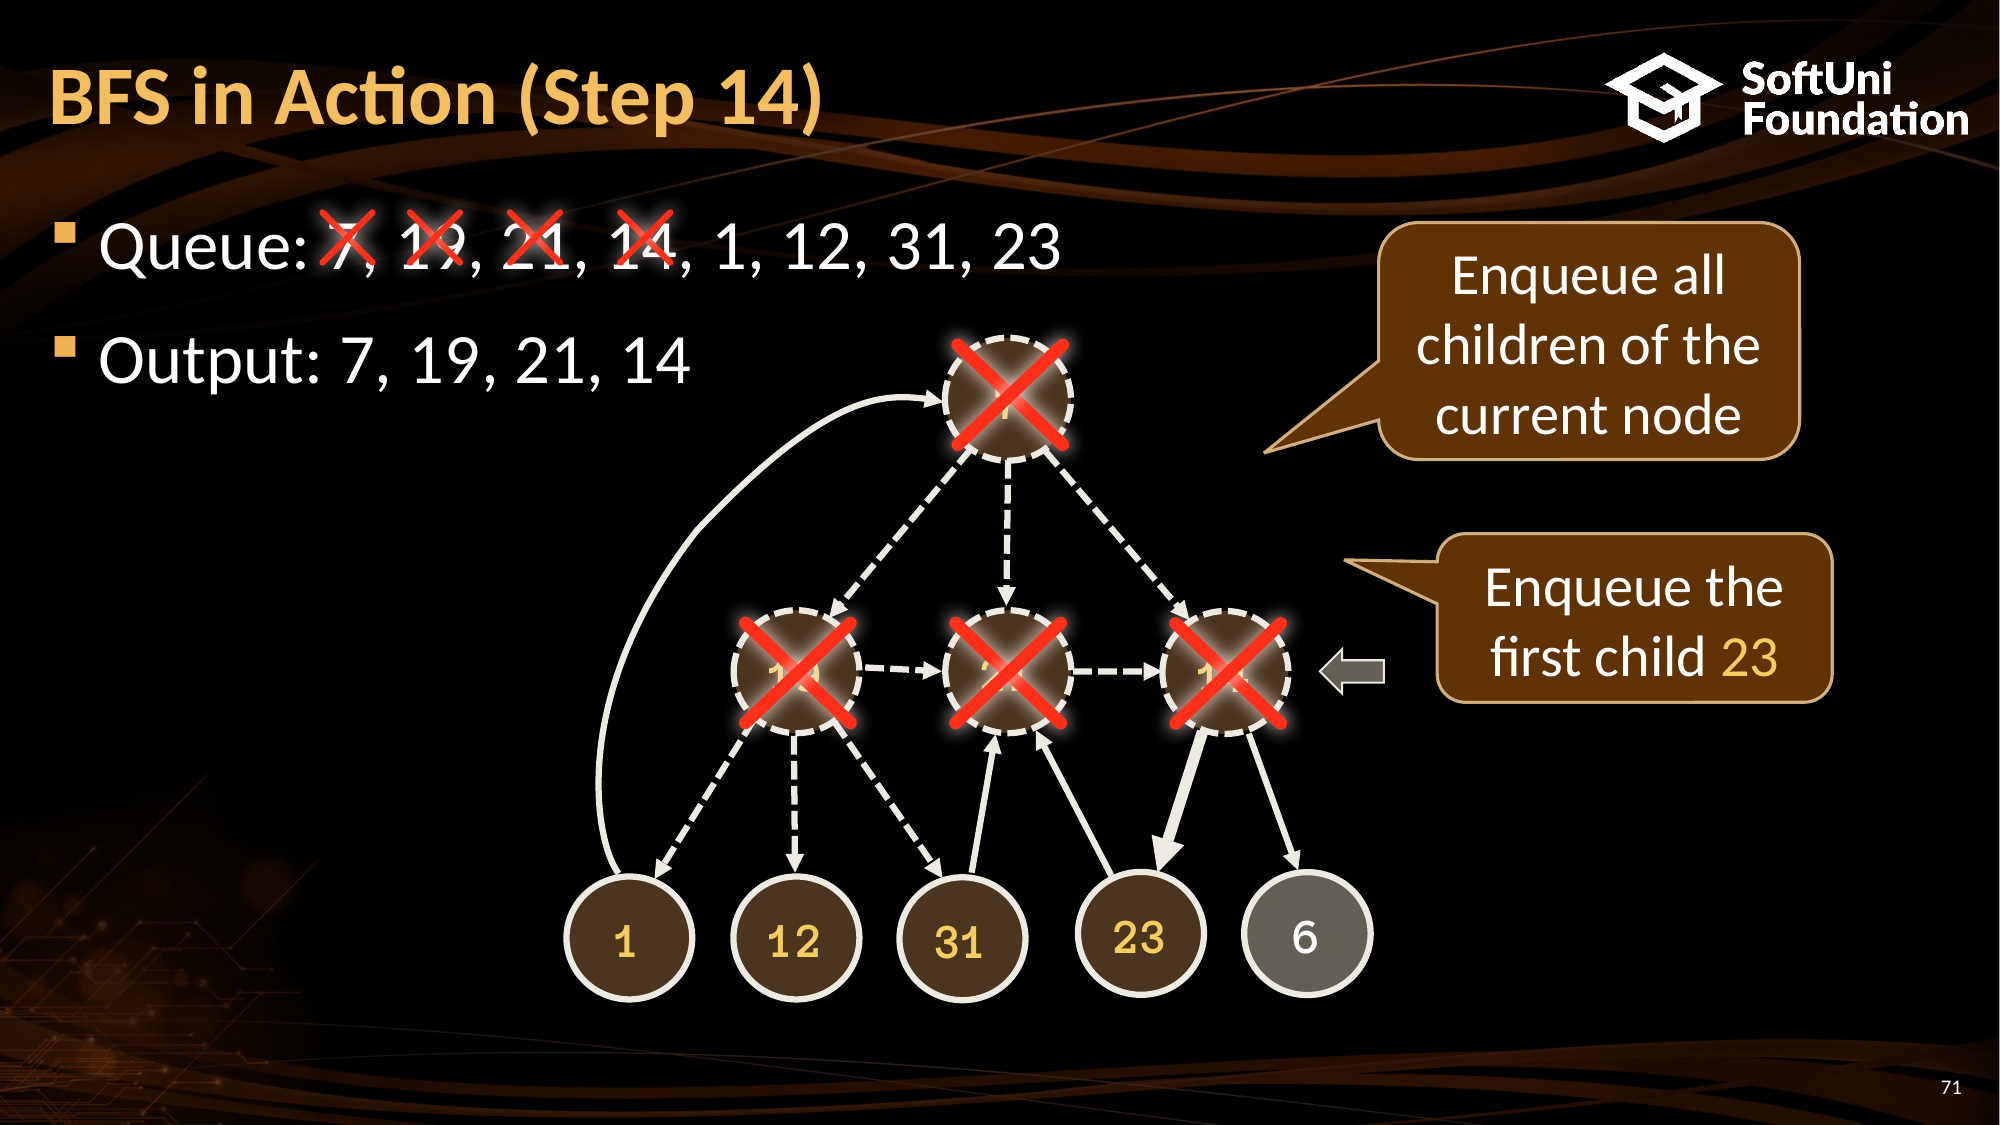

# BFS in Action (Step 14)
Queue: 7, 19, 21, 14, 1, 12, 31, 23
Output: 7, 19, 21, 14
Enqueue all children of the current node
7

21
19
14

23
6
12
1
31
Enqueue the first child 23

71